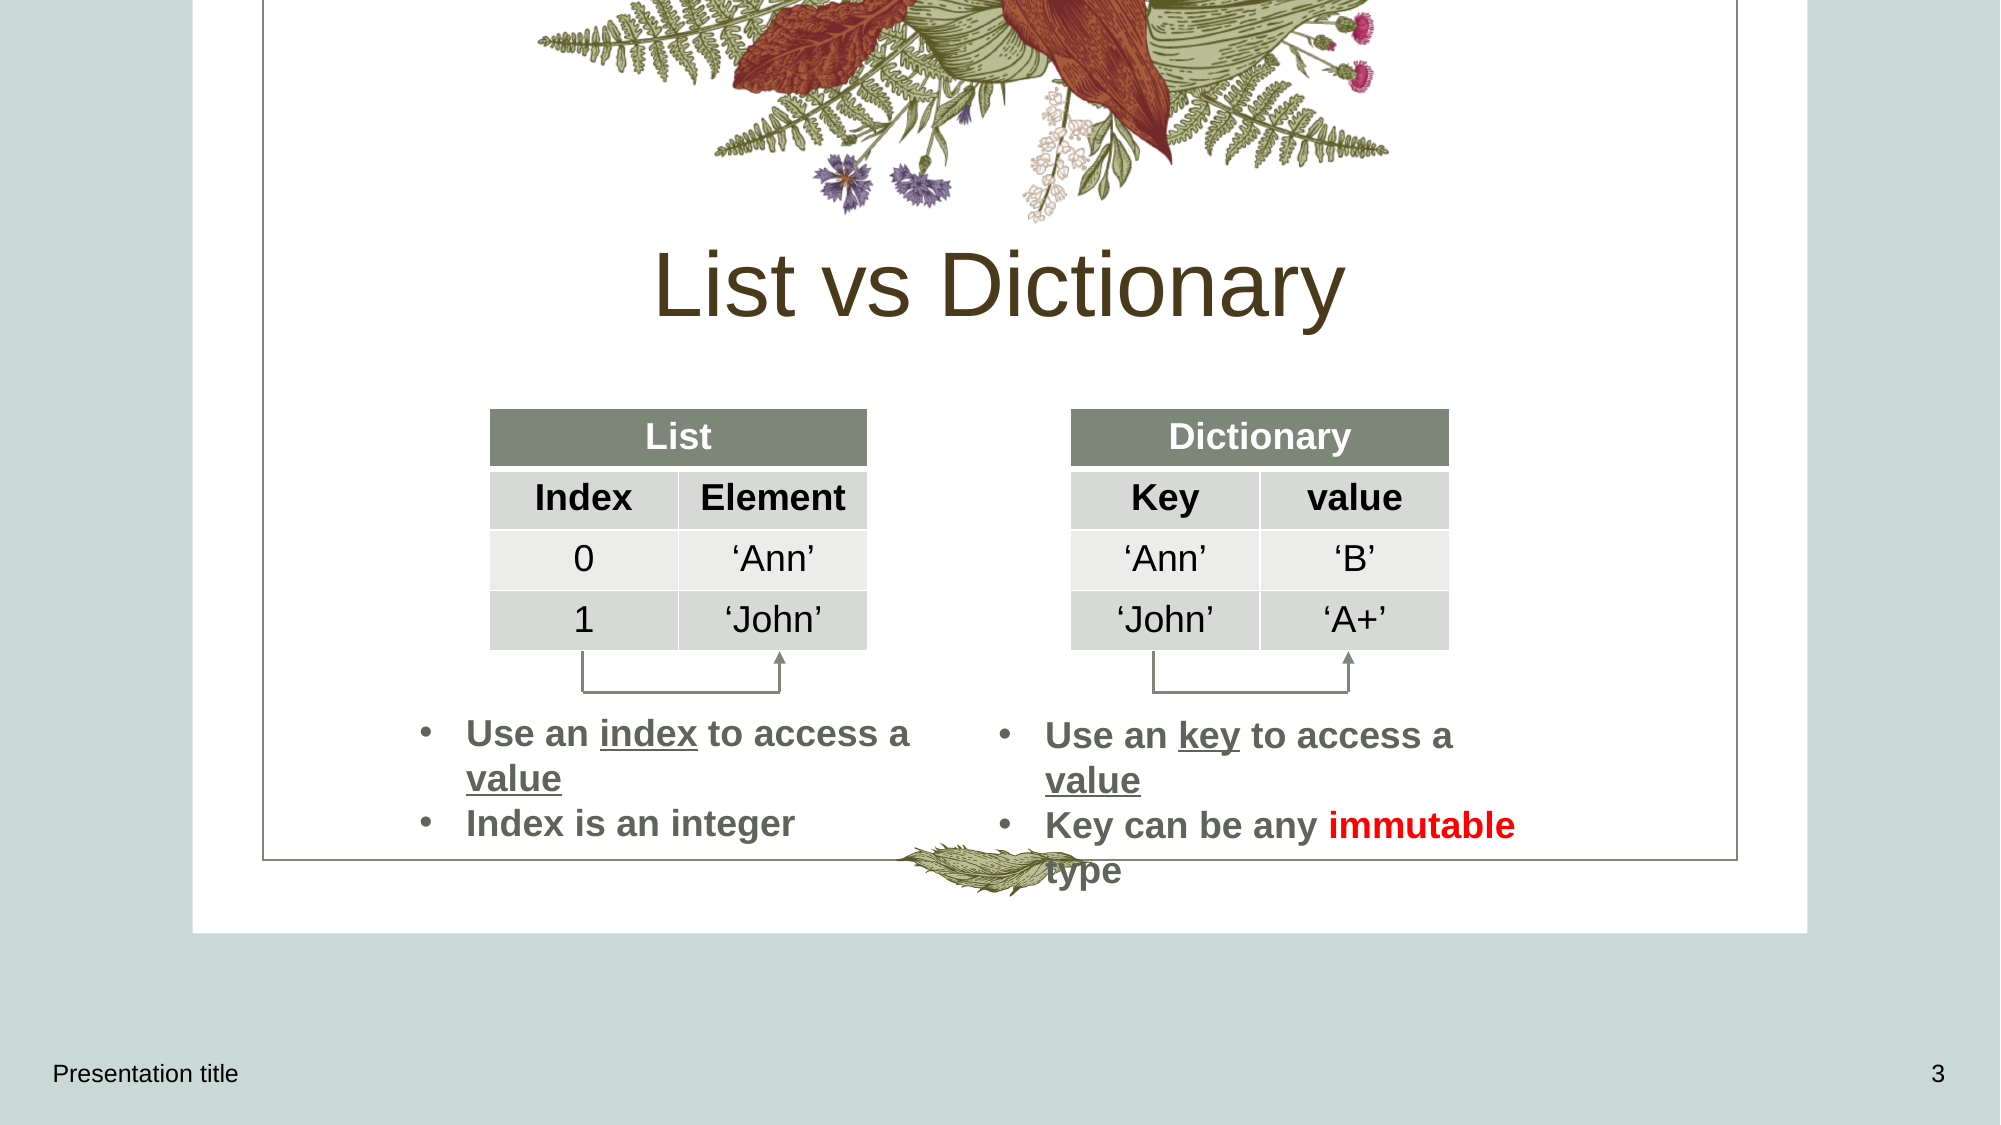

# List vs Dictionary
| List |  |
| --- | --- |
| Index | Element |
| 0 | ‘Ann’ |
| 1 | ‘John’ |
| Dictionary |  |
| --- | --- |
| Key | value |
| ‘Ann’ | ‘B’ |
| ‘John’ | ‘A+’ |
Use an index to access a value
Index is an integer
Use an key to access a value
Key can be any immutable type
Presentation title
3